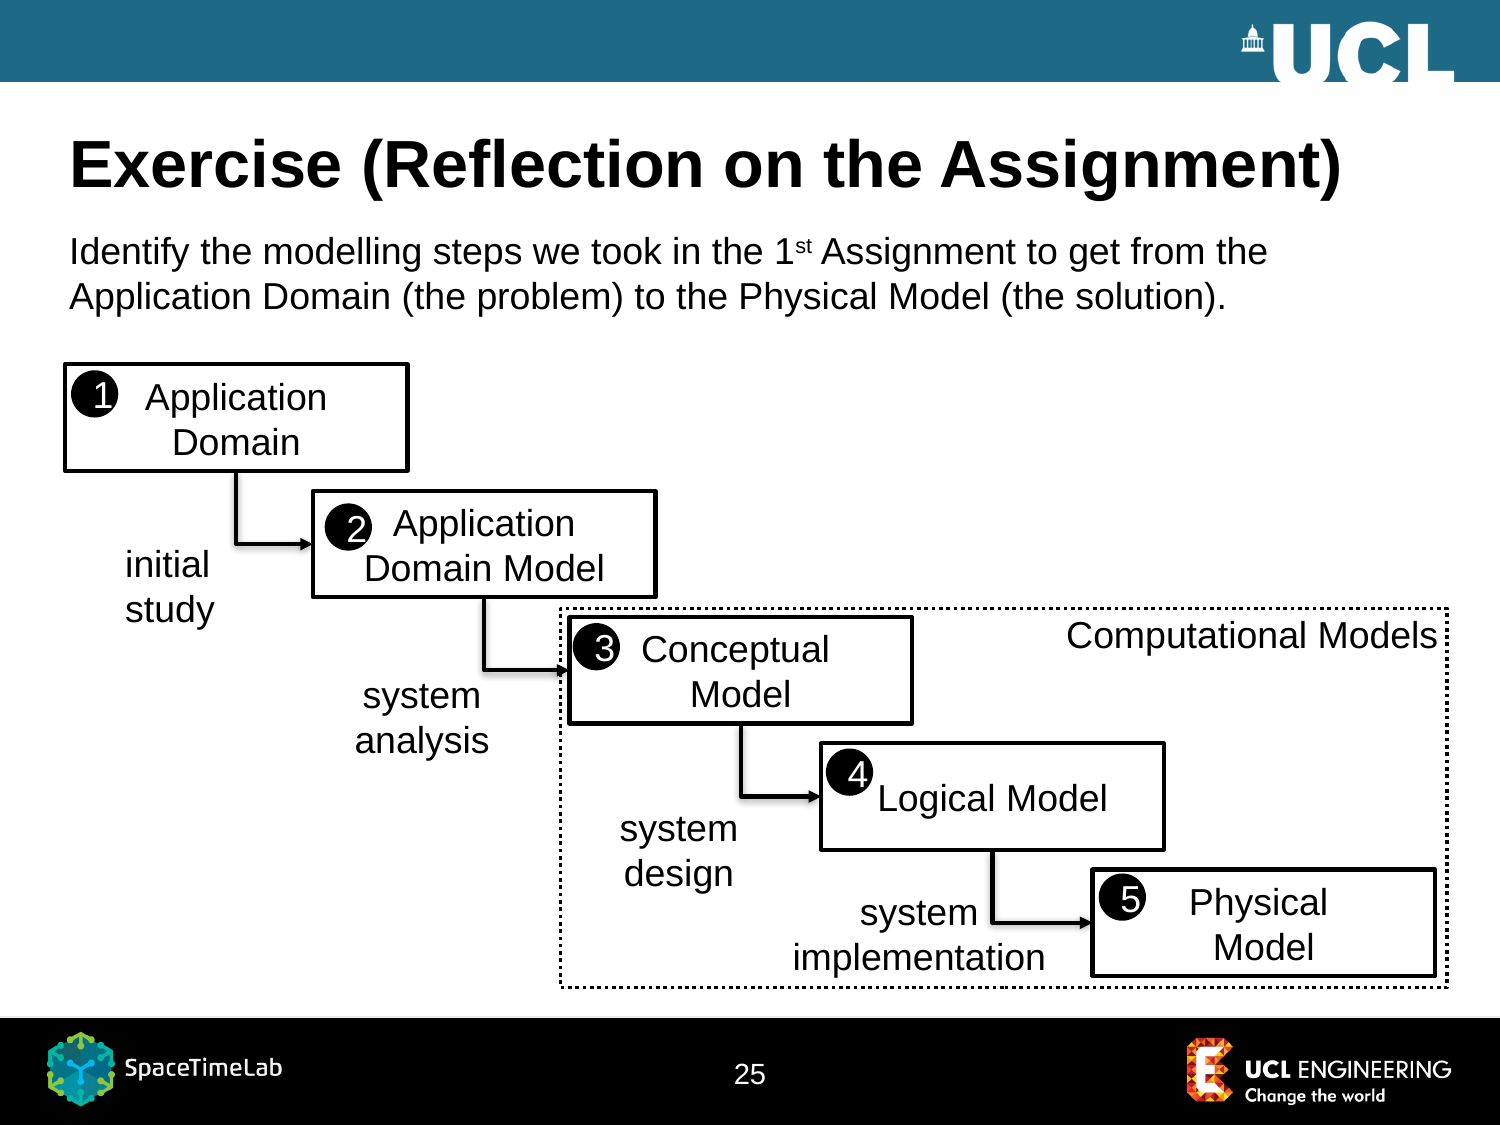

# Exercise (Reflection on the Assignment)
Identify the modelling steps we took in the 1st Assignment to get from the Application Domain (the problem) to the Physical Model (the solution).
Application Domain
Application Domain Model
Computational Models

Conceptual
Model
Logical Model
Physical
Model
1
2
initial
study
3
system
analysis
4
system
design
5
system
implementation
26